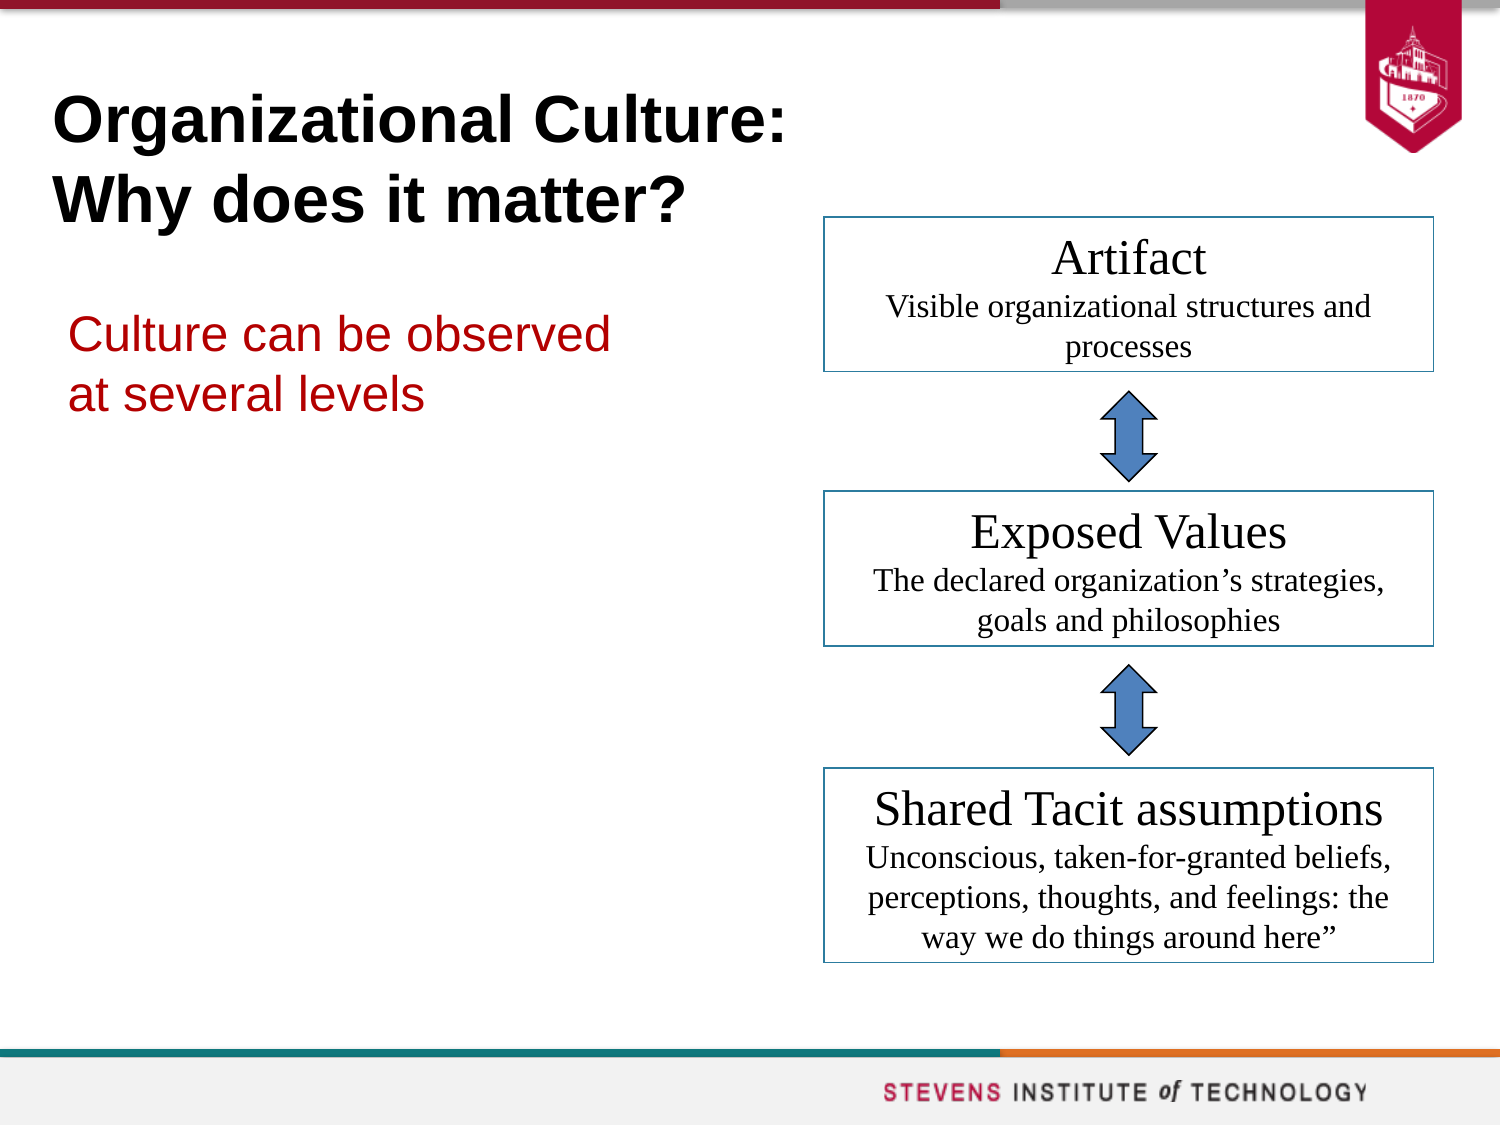

# Organizational Culture: Why does it matter?

Artifact
Visible organizational structures and processes

Exposed Values
The declared organization’s strategies, goals and philosophies

Shared Tacit assumptions
Unconscious, taken-for-granted beliefs, perceptions, thoughts, and feelings: the way we do things around here”
Culture can be observed
at several levels